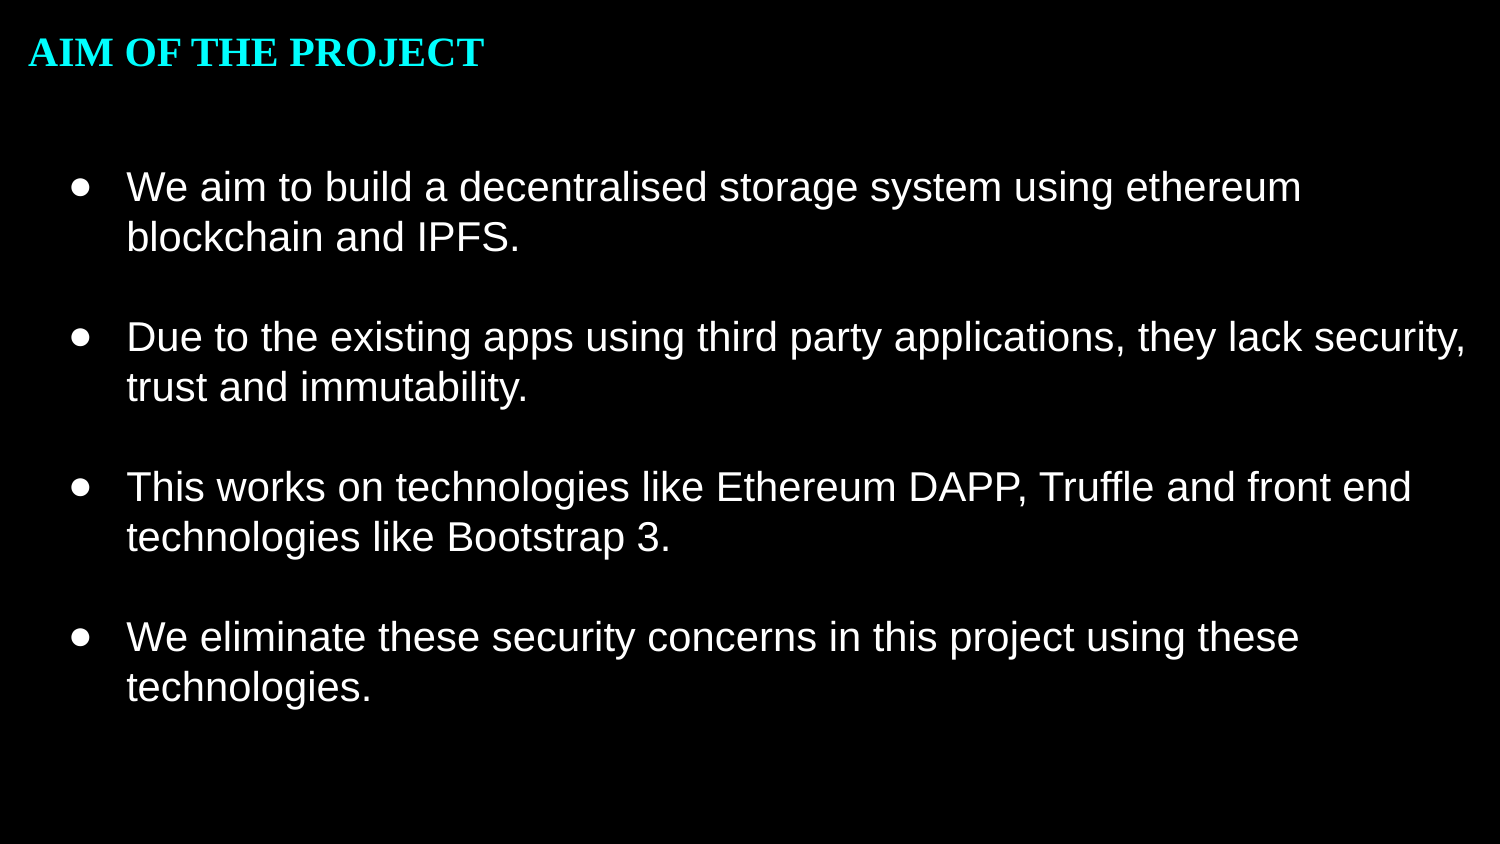

AIM OF THE PROJECT
We aim to build a decentralised storage system using ethereum blockchain and IPFS.

Due to the existing apps using third party applications, they lack security, trust and immutability.

This works on technologies like Ethereum DAPP, Truffle and front end technologies like Bootstrap 3.

We eliminate these security concerns in this project using these technologies.